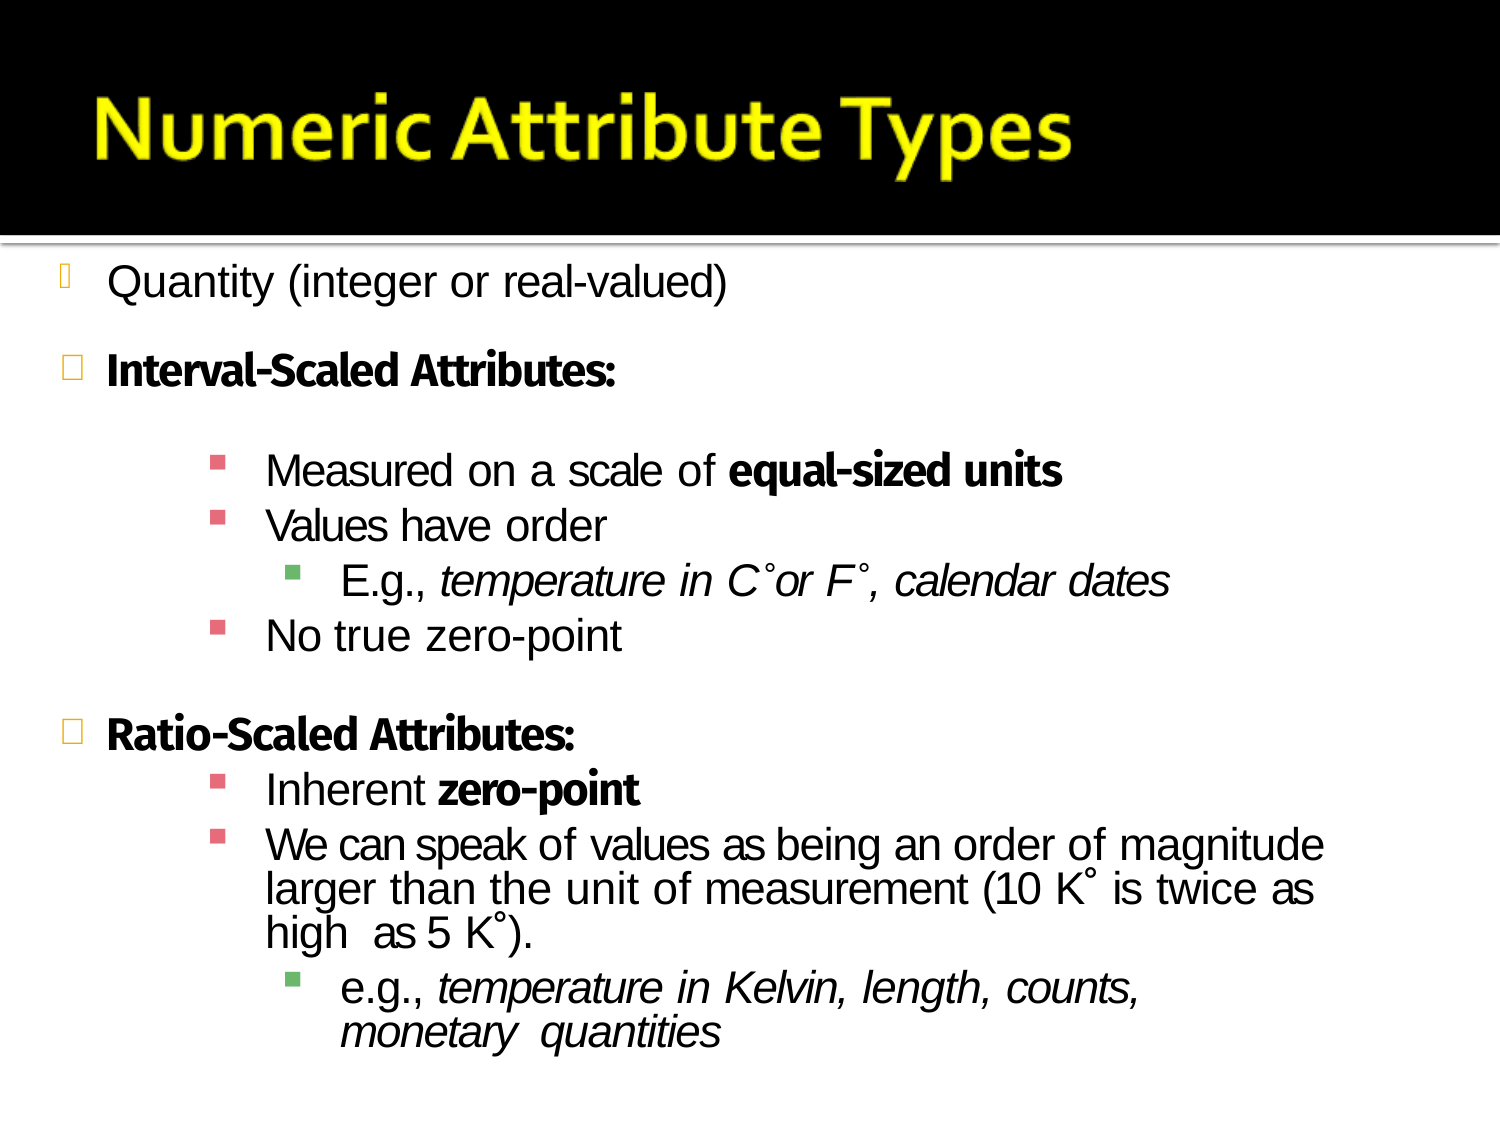

Quantity (integer or real-valued)
Interval-Scaled Attributes:

Measured on a scale of equal-sized units
Values have order
E.g., temperature in C˚or F˚, calendar dates
No true zero-point
Ratio-Scaled Attributes:
Inherent zero-point
We can speak of values as being an order of magnitude  larger than the unit of measurement (10 K˚ is twice as high  as 5 K˚).
e.g., temperature in Kelvin, length, counts, monetary  quantities